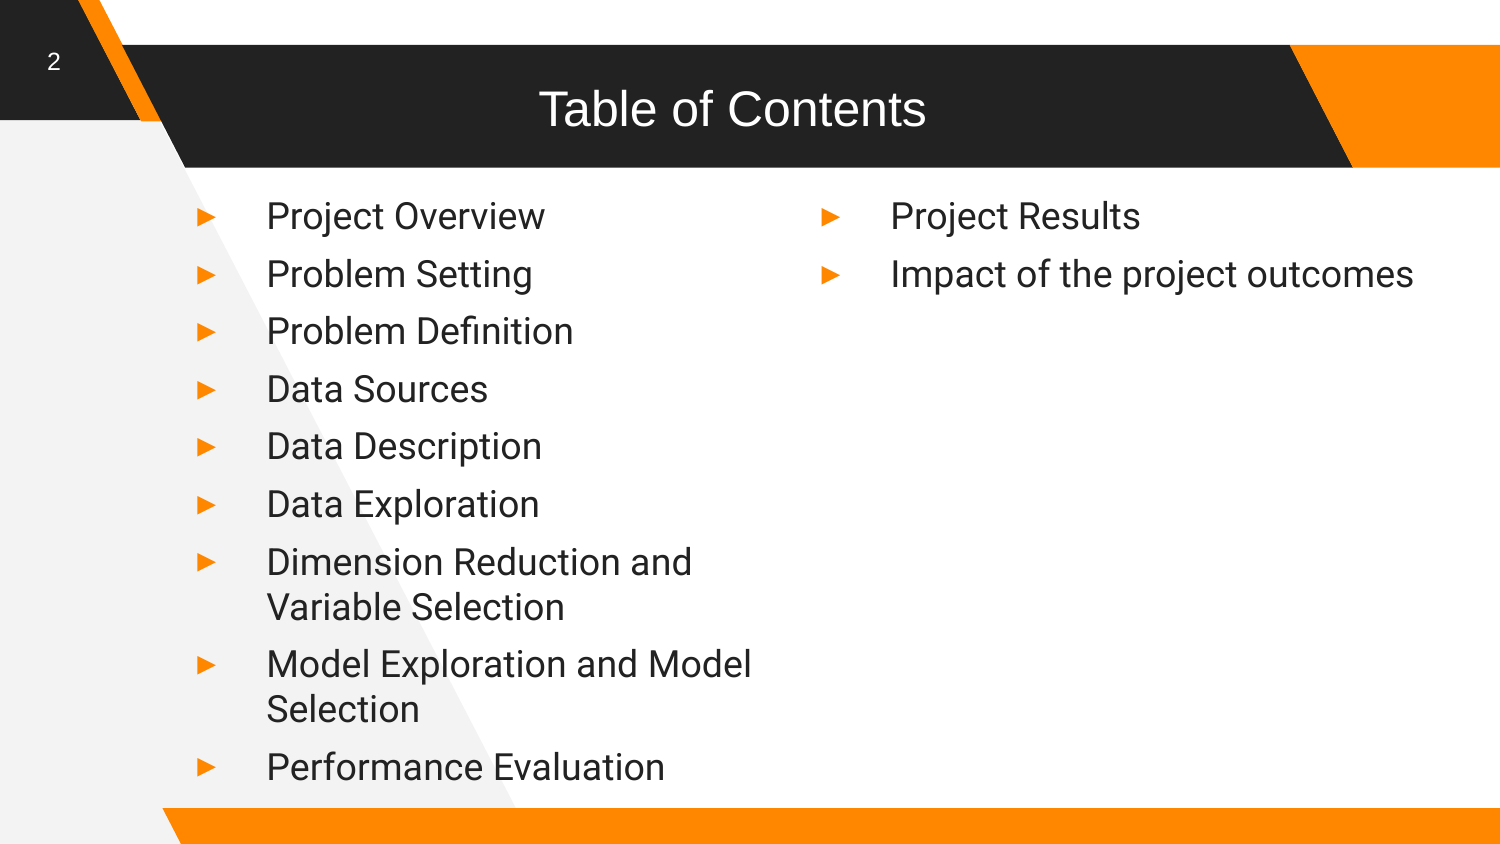

2
# Table of Contents
Project Overview
Problem Setting
Problem Definition
Data Sources
Data Description
Data Exploration
Dimension Reduction and Variable Selection
Model Exploration and Model Selection
Performance Evaluation

Project Results
Impact of the project outcomes